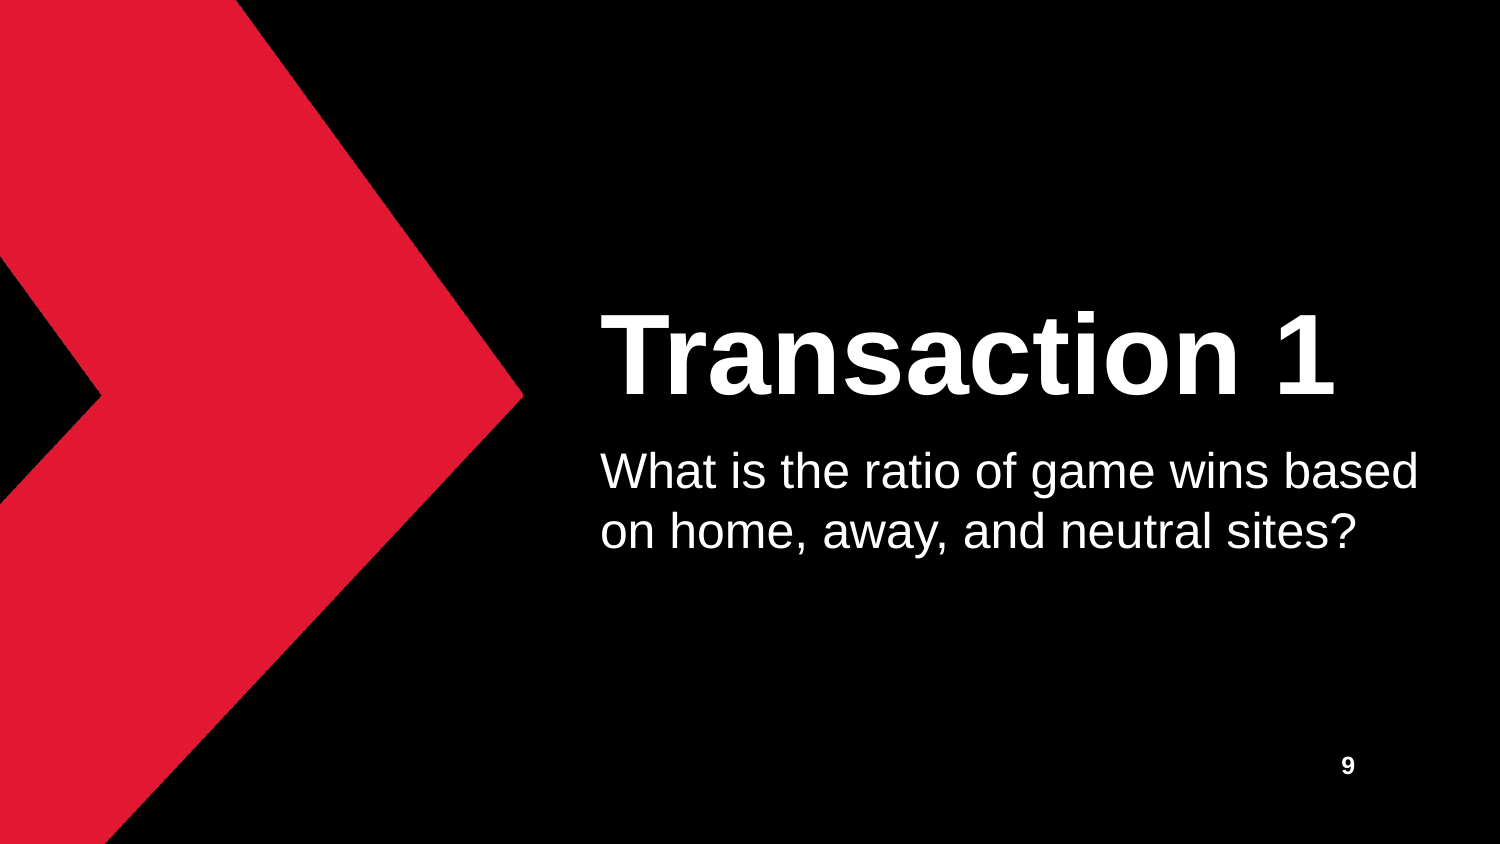

# Transaction 1
What is the ratio of game wins based on home, away, and neutral sites?
9